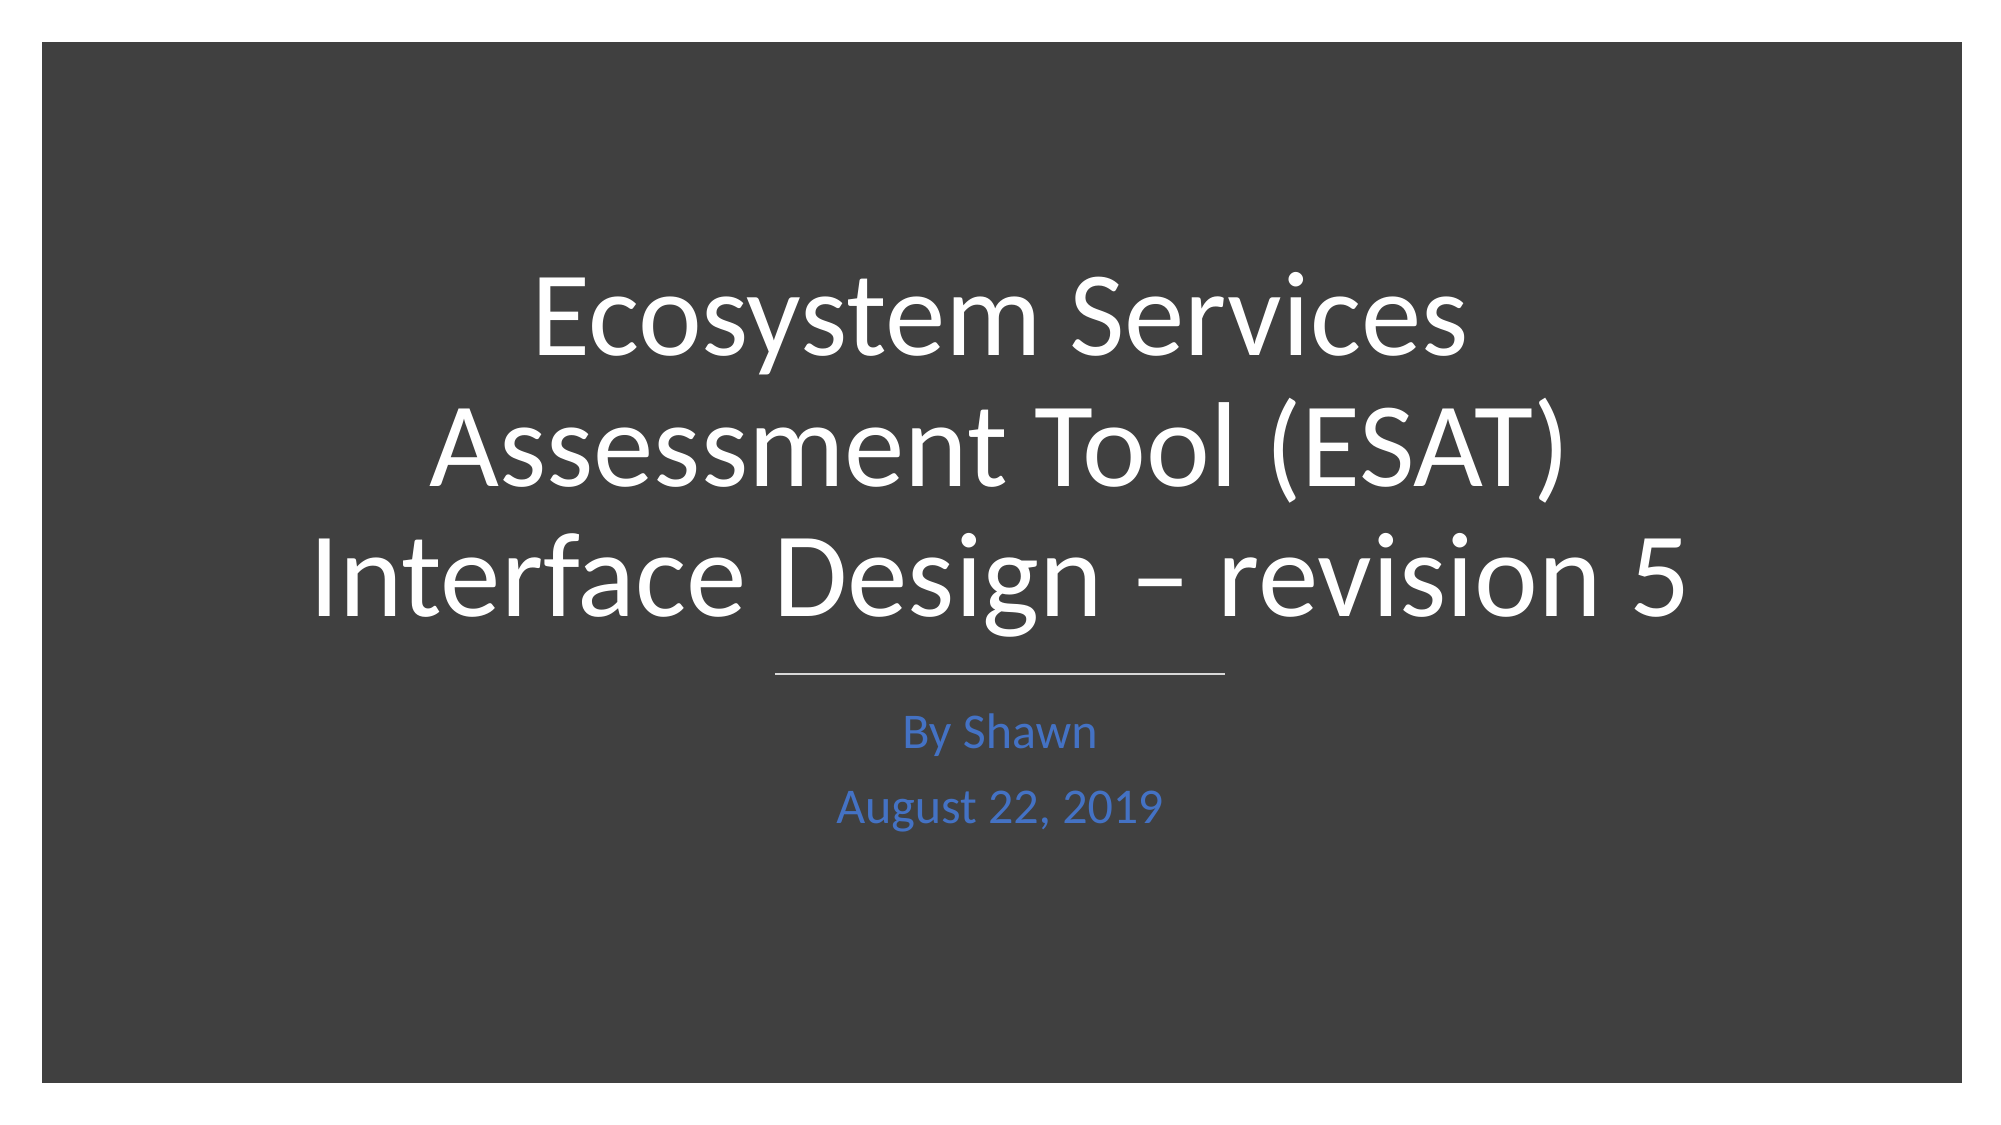

# Ecosystem Services Assessment Tool (ESAT) Interface Design – revision 5
By Shawn
August 22, 2019